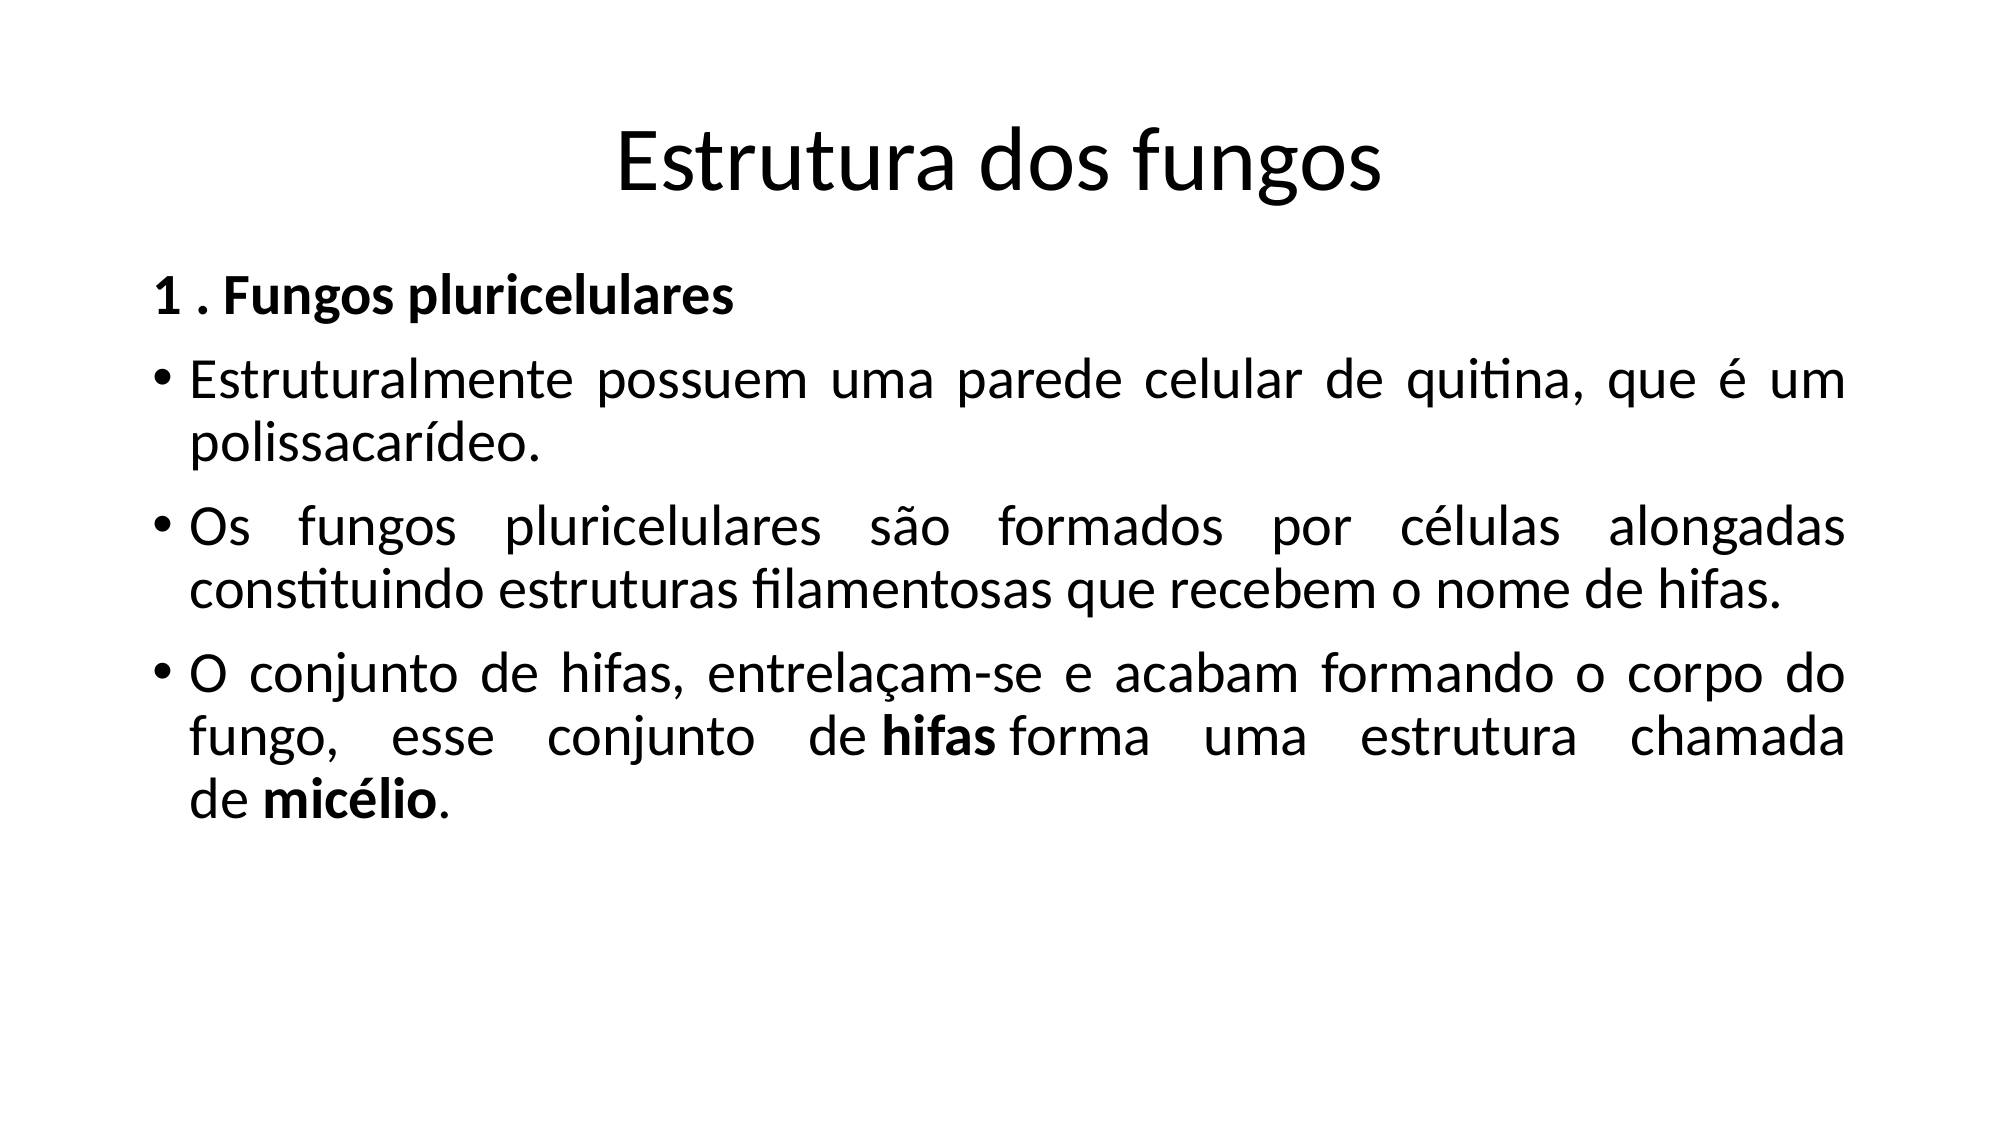

# Estrutura dos fungos
1 . Fungos pluricelulares
Estruturalmente possuem uma parede celular de quitina, que é um polissacarídeo.
Os fungos pluricelulares são formados por células alongadas constituindo estruturas filamentosas que recebem o nome de hifas.
O conjunto de hifas, entrelaçam-se e acabam formando o corpo do fungo, esse conjunto de hifas forma uma estrutura chamada de micélio.